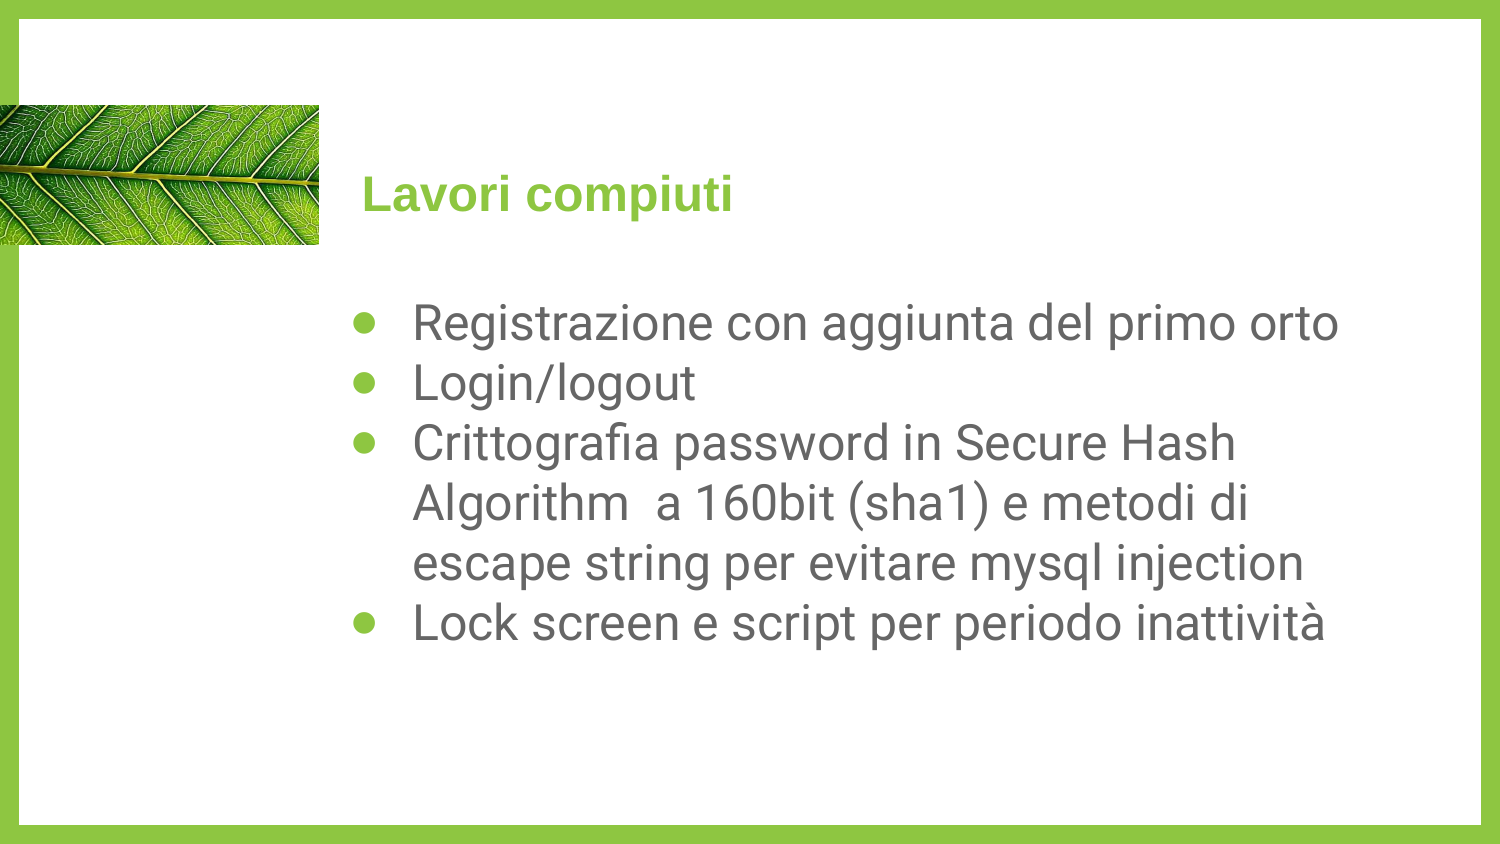

# Lavori compiuti
Registrazione con aggiunta del primo orto
Login/logout
Crittografia password in Secure Hash Algorithm  a 160bit (sha1) e metodi di escape string per evitare mysql injection
Lock screen e script per periodo inattività